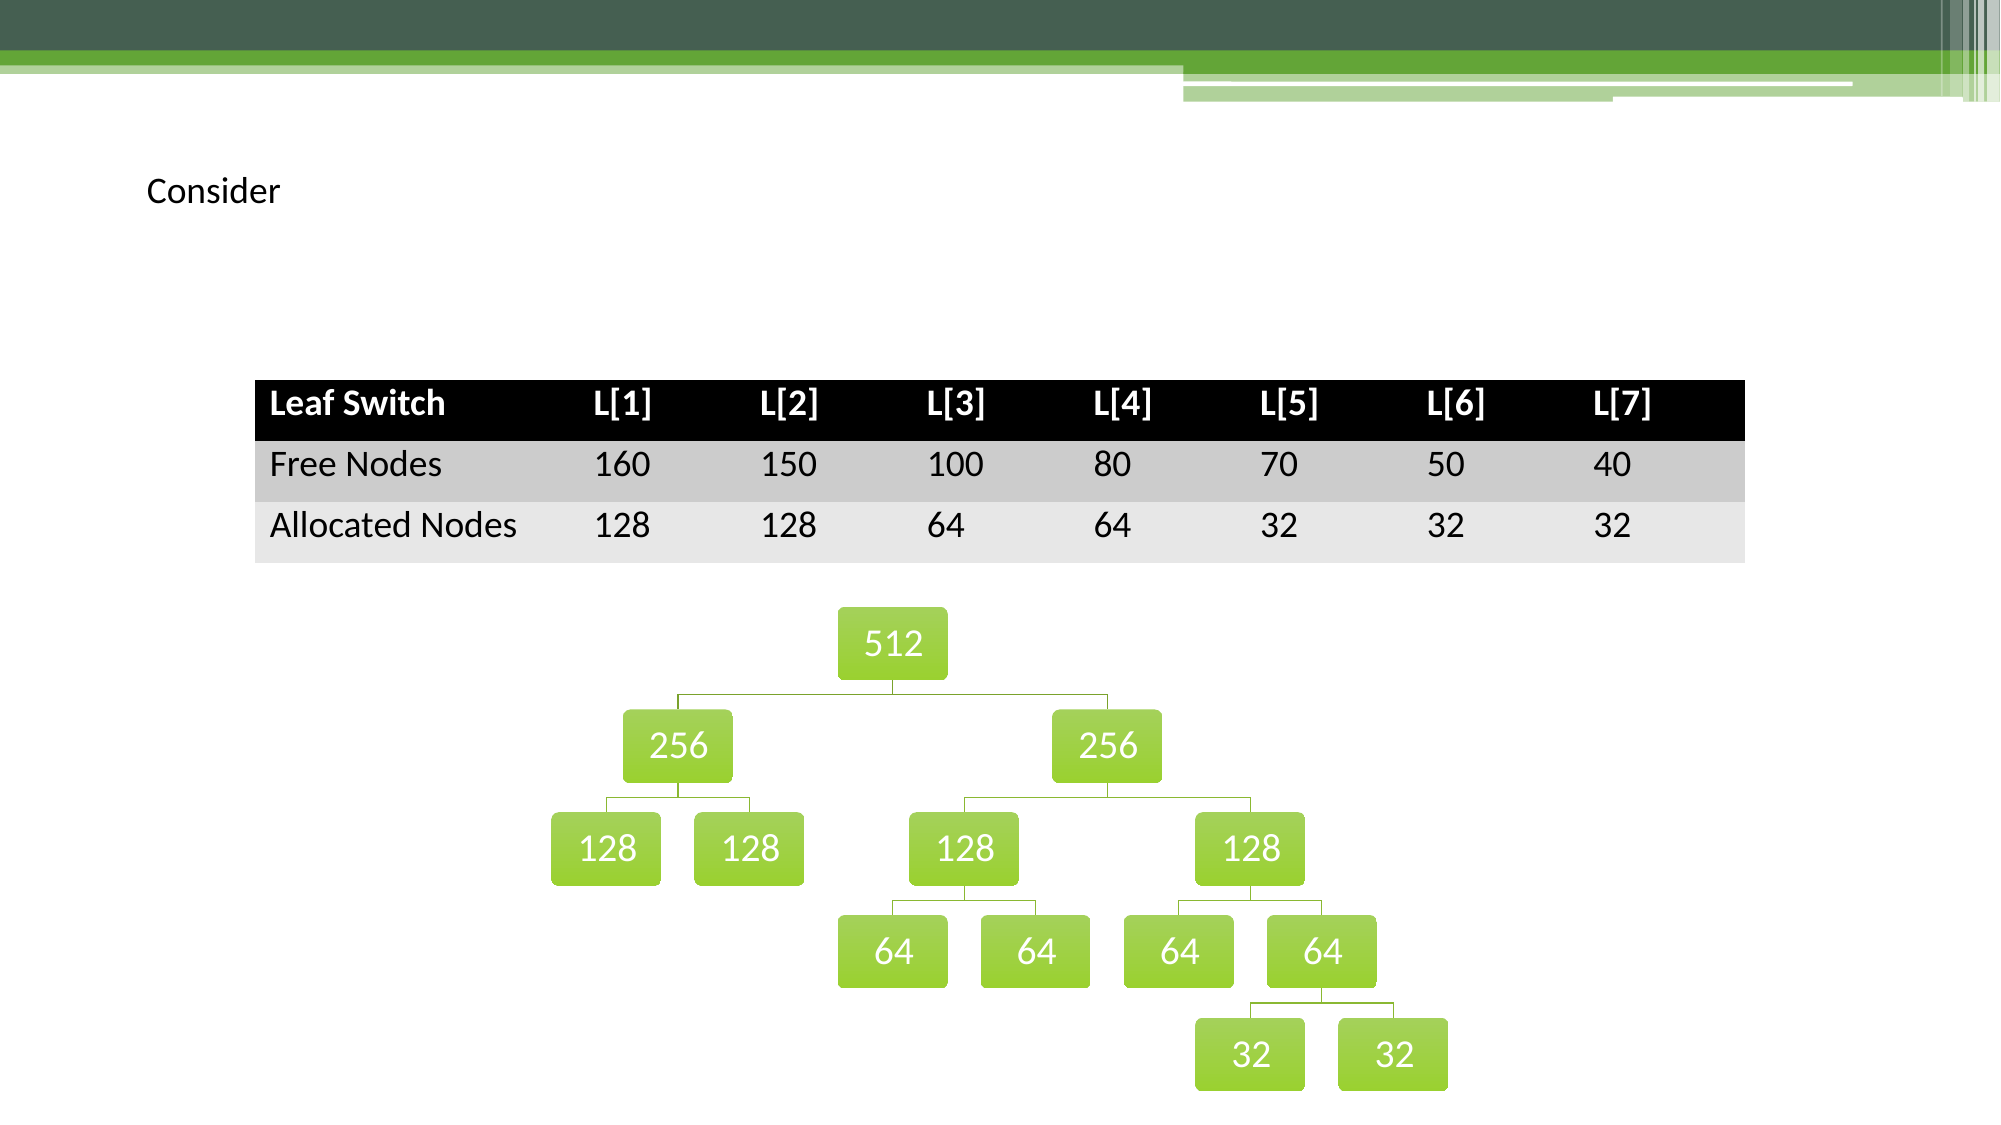

Consider
| Leaf Switch | L[1] | L[2] | L[3] | L[4] | L[5] | L[6] | L[7] |
| --- | --- | --- | --- | --- | --- | --- | --- |
| Free Nodes | 160 | 150 | 100 | 80 | 70 | 50 | 40 |
| Allocated Nodes | 128 | 128 | 64 | 64 | 32 | 32 | 32 |
512
256
128
128
256
128
64
64
128
64
64
32
32